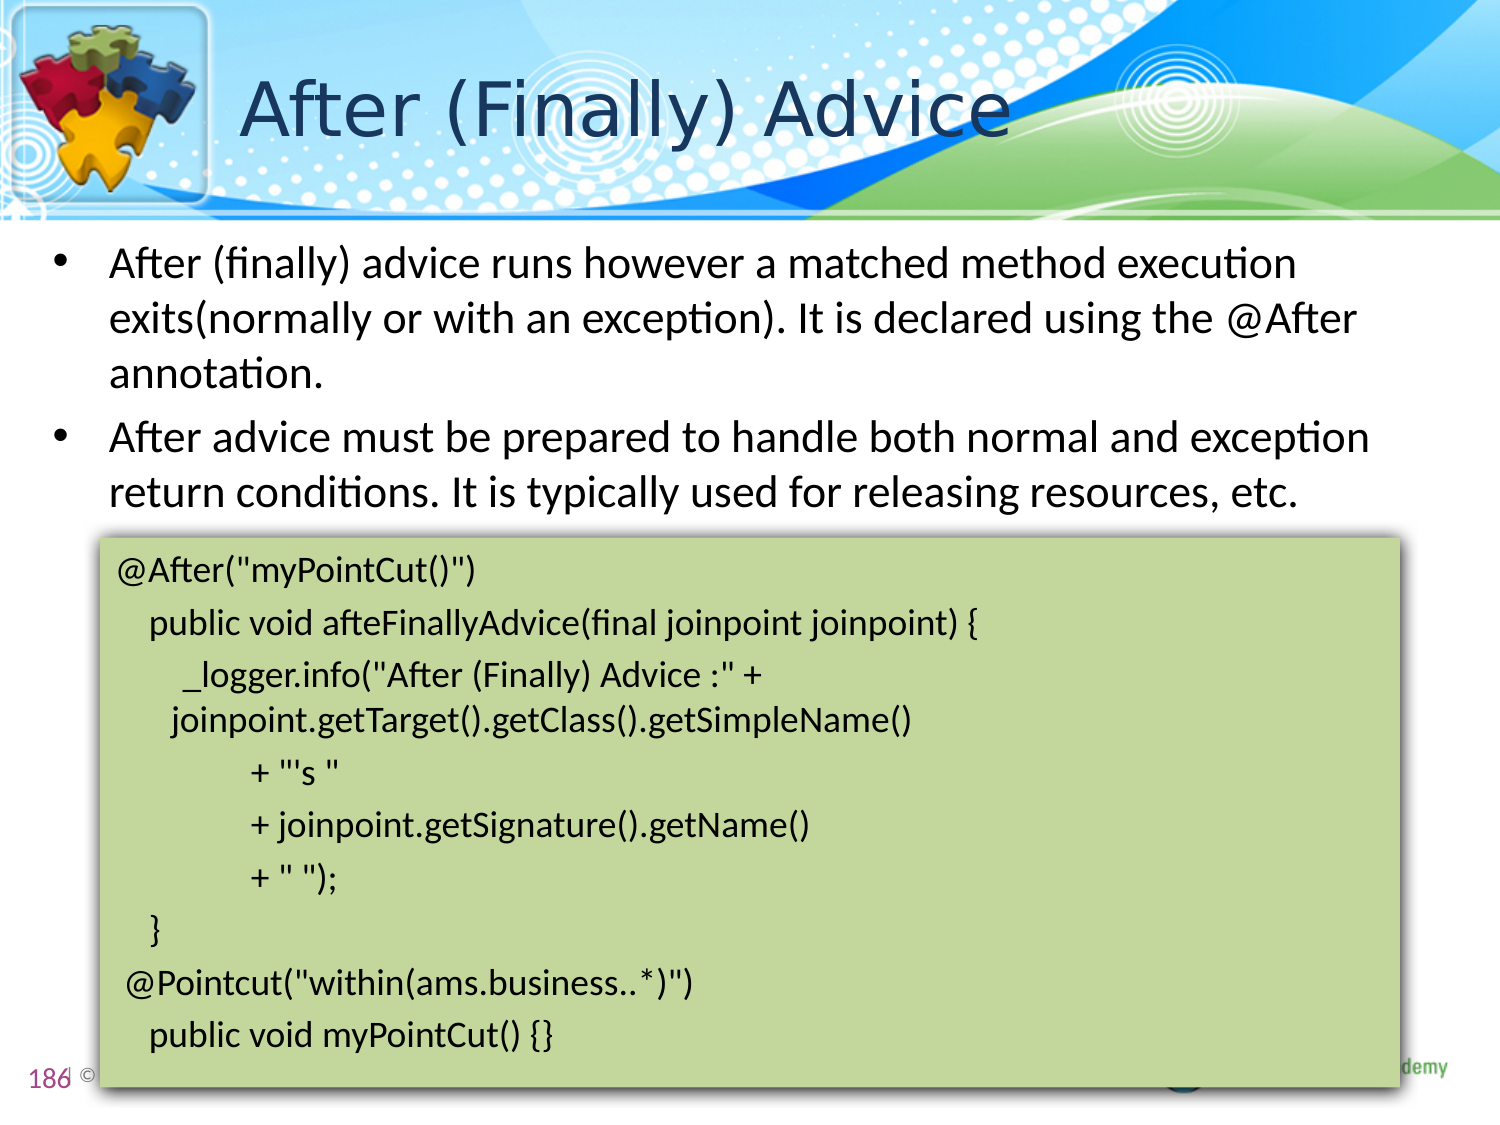

# After (Finally) Advice
After (finally) advice runs however a matched method execution exits(normally or with an exception). It is declared using the @After annotation.
After advice must be prepared to handle both normal and exception return conditions. It is typically used for releasing resources, etc.
@After("myPointCut()")
    public void afteFinallyAdvice(final joinpoint joinpoint) {
        _logger.info("After (Finally) Advice :" + joinpoint.getTarget().getClass().getSimpleName()
                + "'s "
                + joinpoint.getSignature().getName()
                + " ");
    }
 @Pointcut("within(ams.business..*)")
    public void myPointCut() {}

186